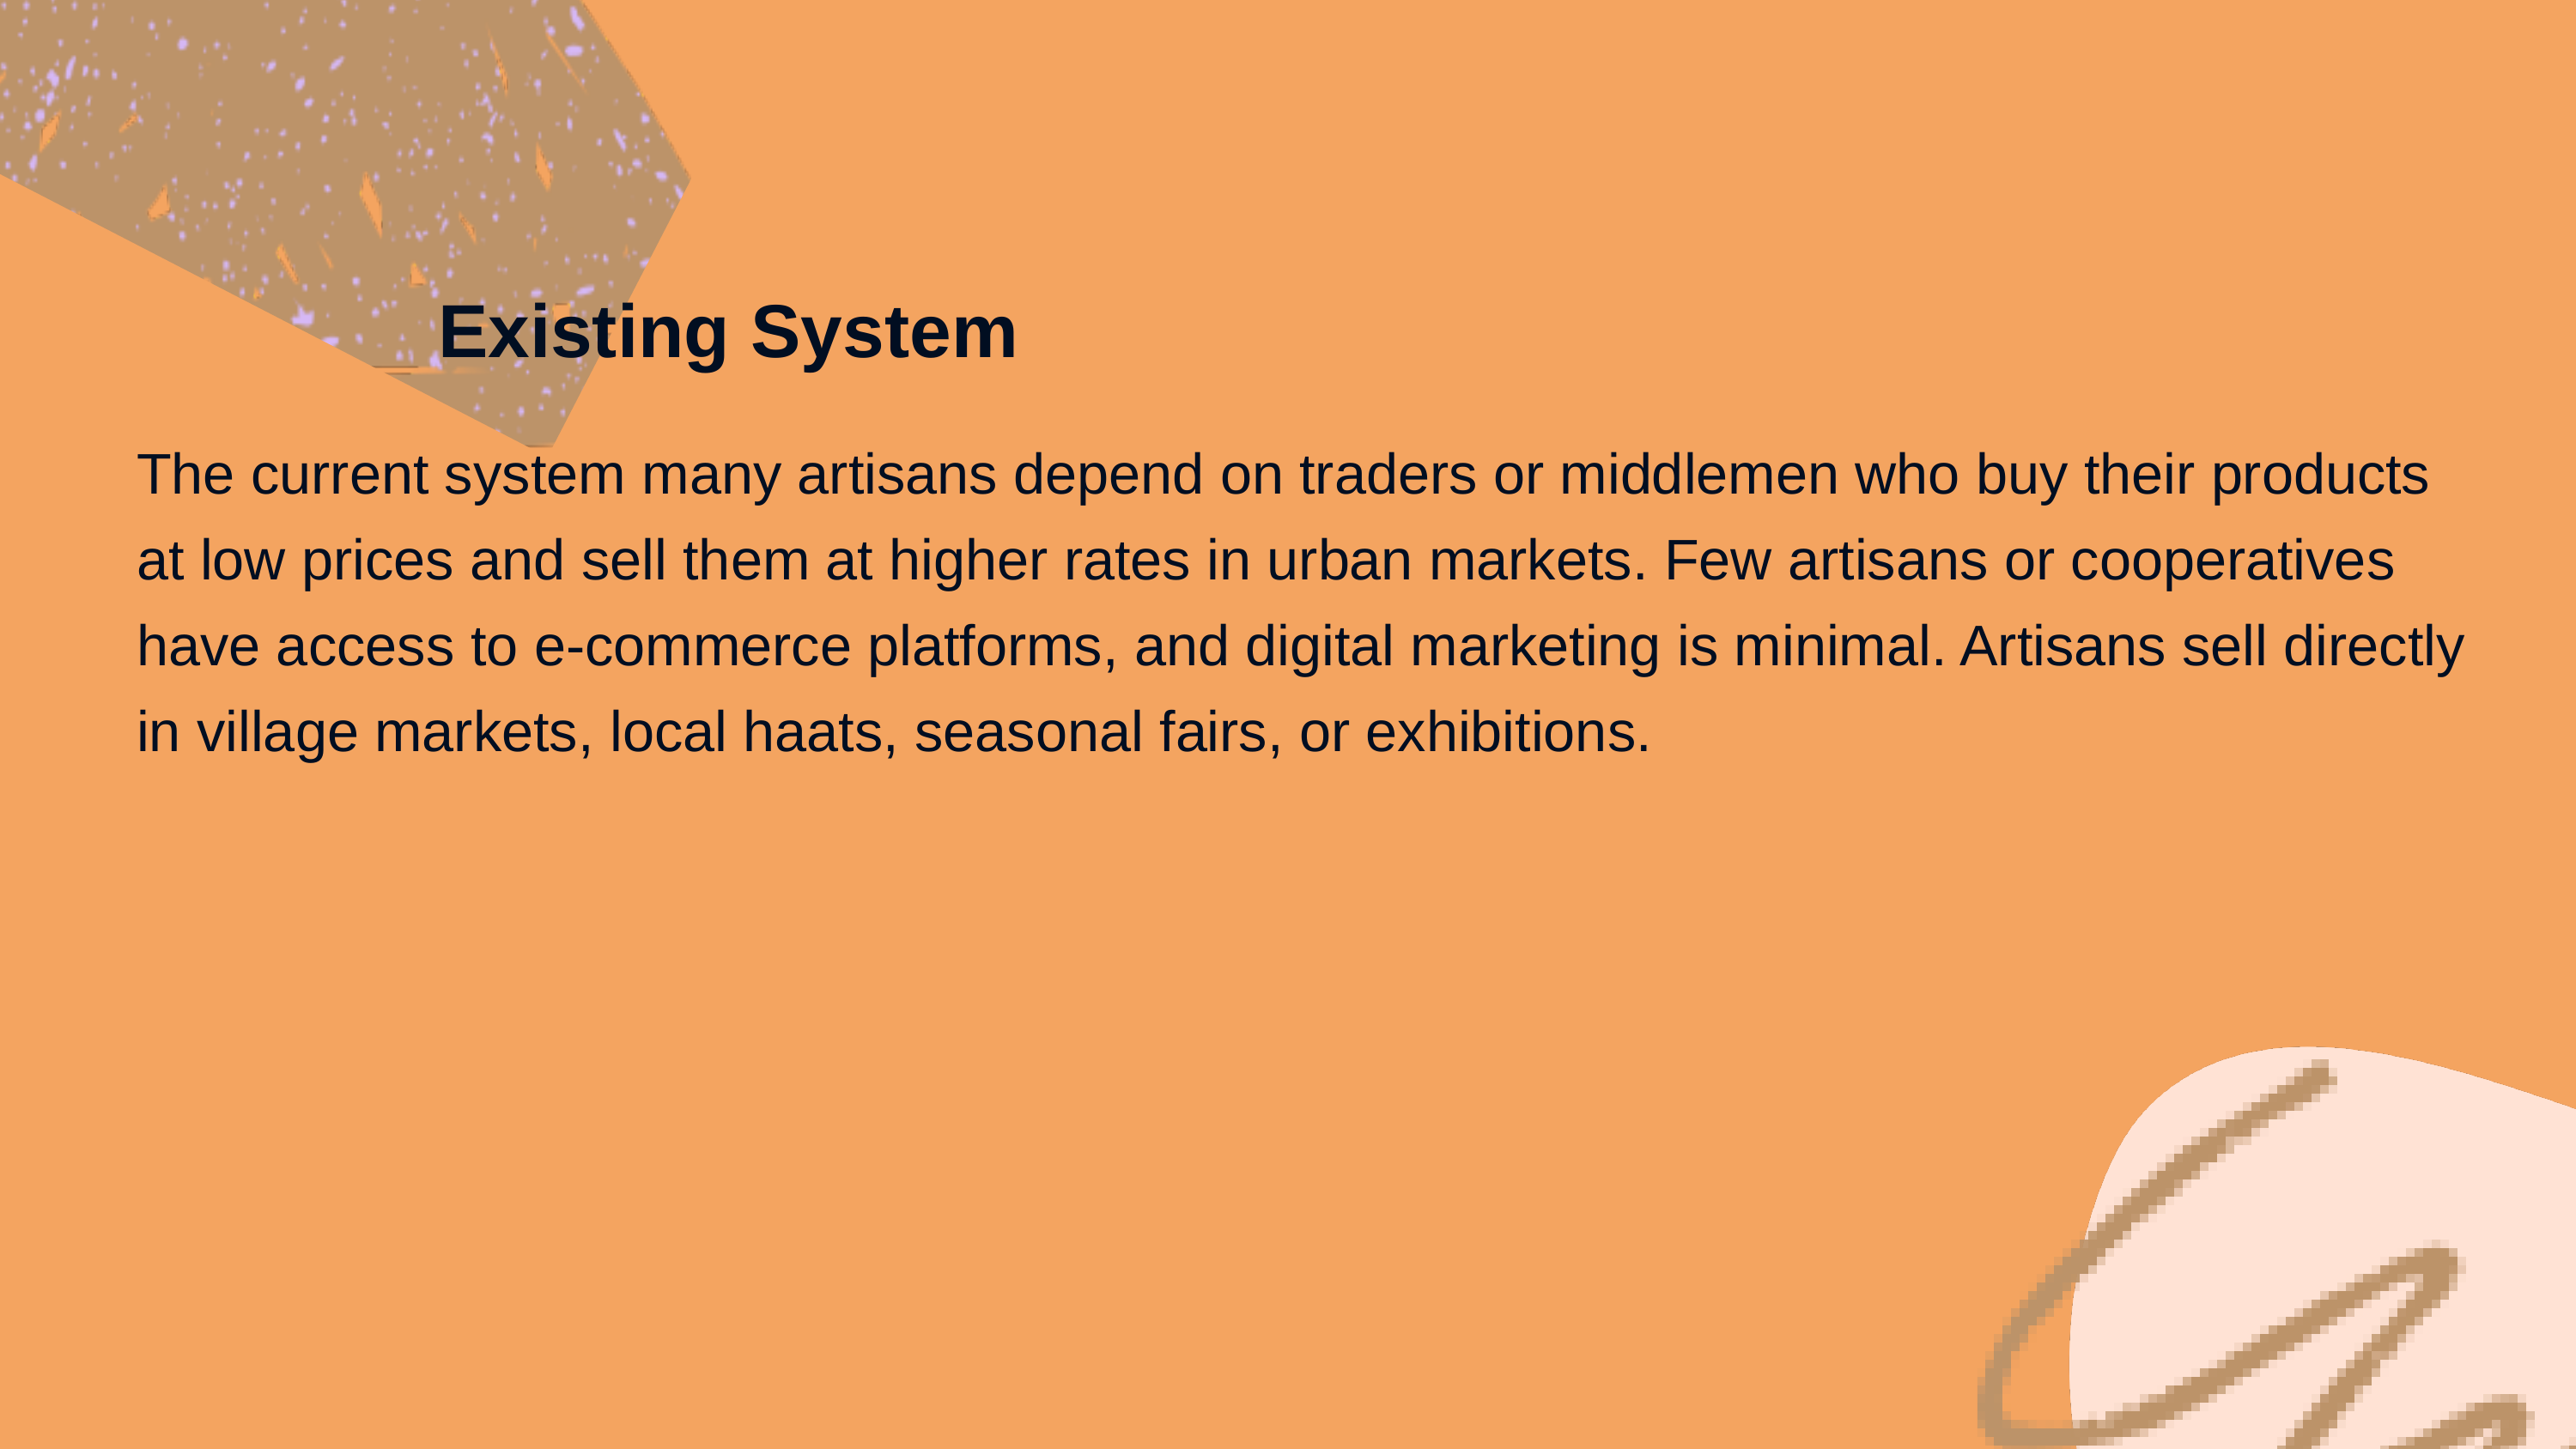

Existing System
The current system many artisans depend on traders or middlemen who buy their products at low prices and sell them at higher rates in urban markets. Few artisans or cooperatives have access to e-commerce platforms, and digital marketing is minimal. Artisans sell directly in village markets, local haats, seasonal fairs, or exhibitions.